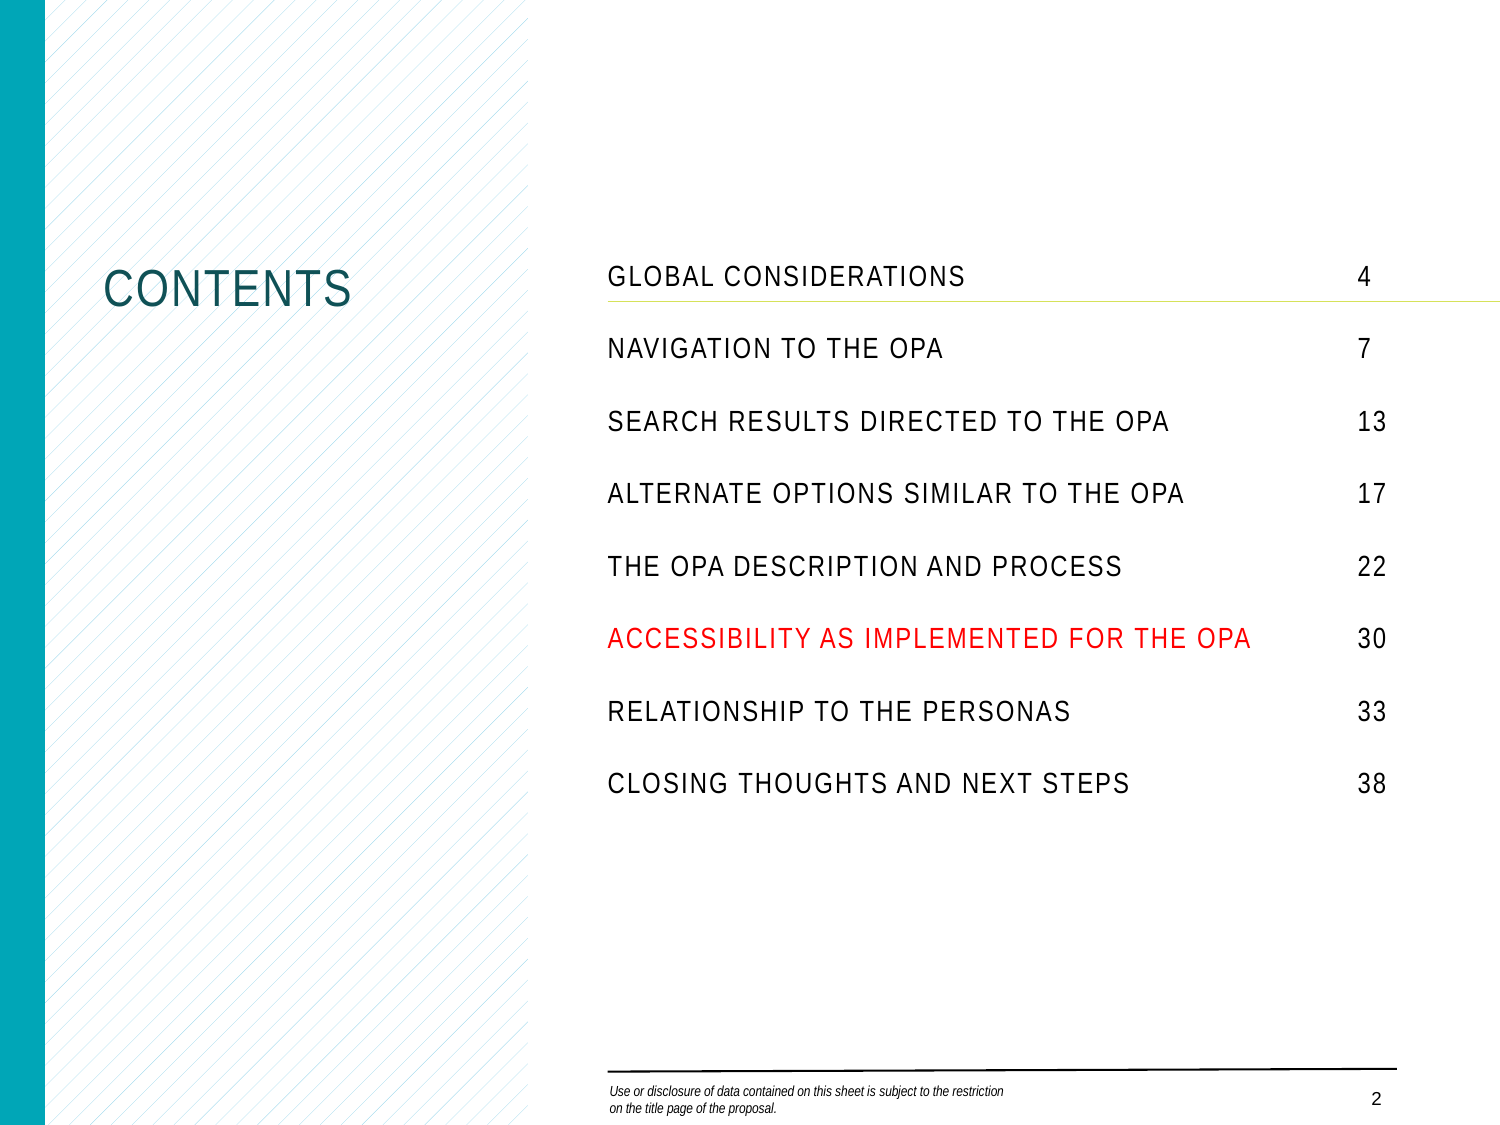

# CONTENTS
Global Considerations			4
Navigation to the OPA			7
SEARCH RESULTS DIRECTED TO THE OPA		13
ALTERNATE OPTIONS SIMILAR TO THE OPA		17
THE OPA DESCRIPTION AND Process		22
ACCESSIBILITY AS IMPLEMENTED for the OPA	30
RELATIONSHIP TO THE PERSONAS		33
CLOSING THOUGHTS AND NEXT STEPS		38
2
Use or disclosure of data contained on this sheet is subject to the restriction on the title page of the proposal.